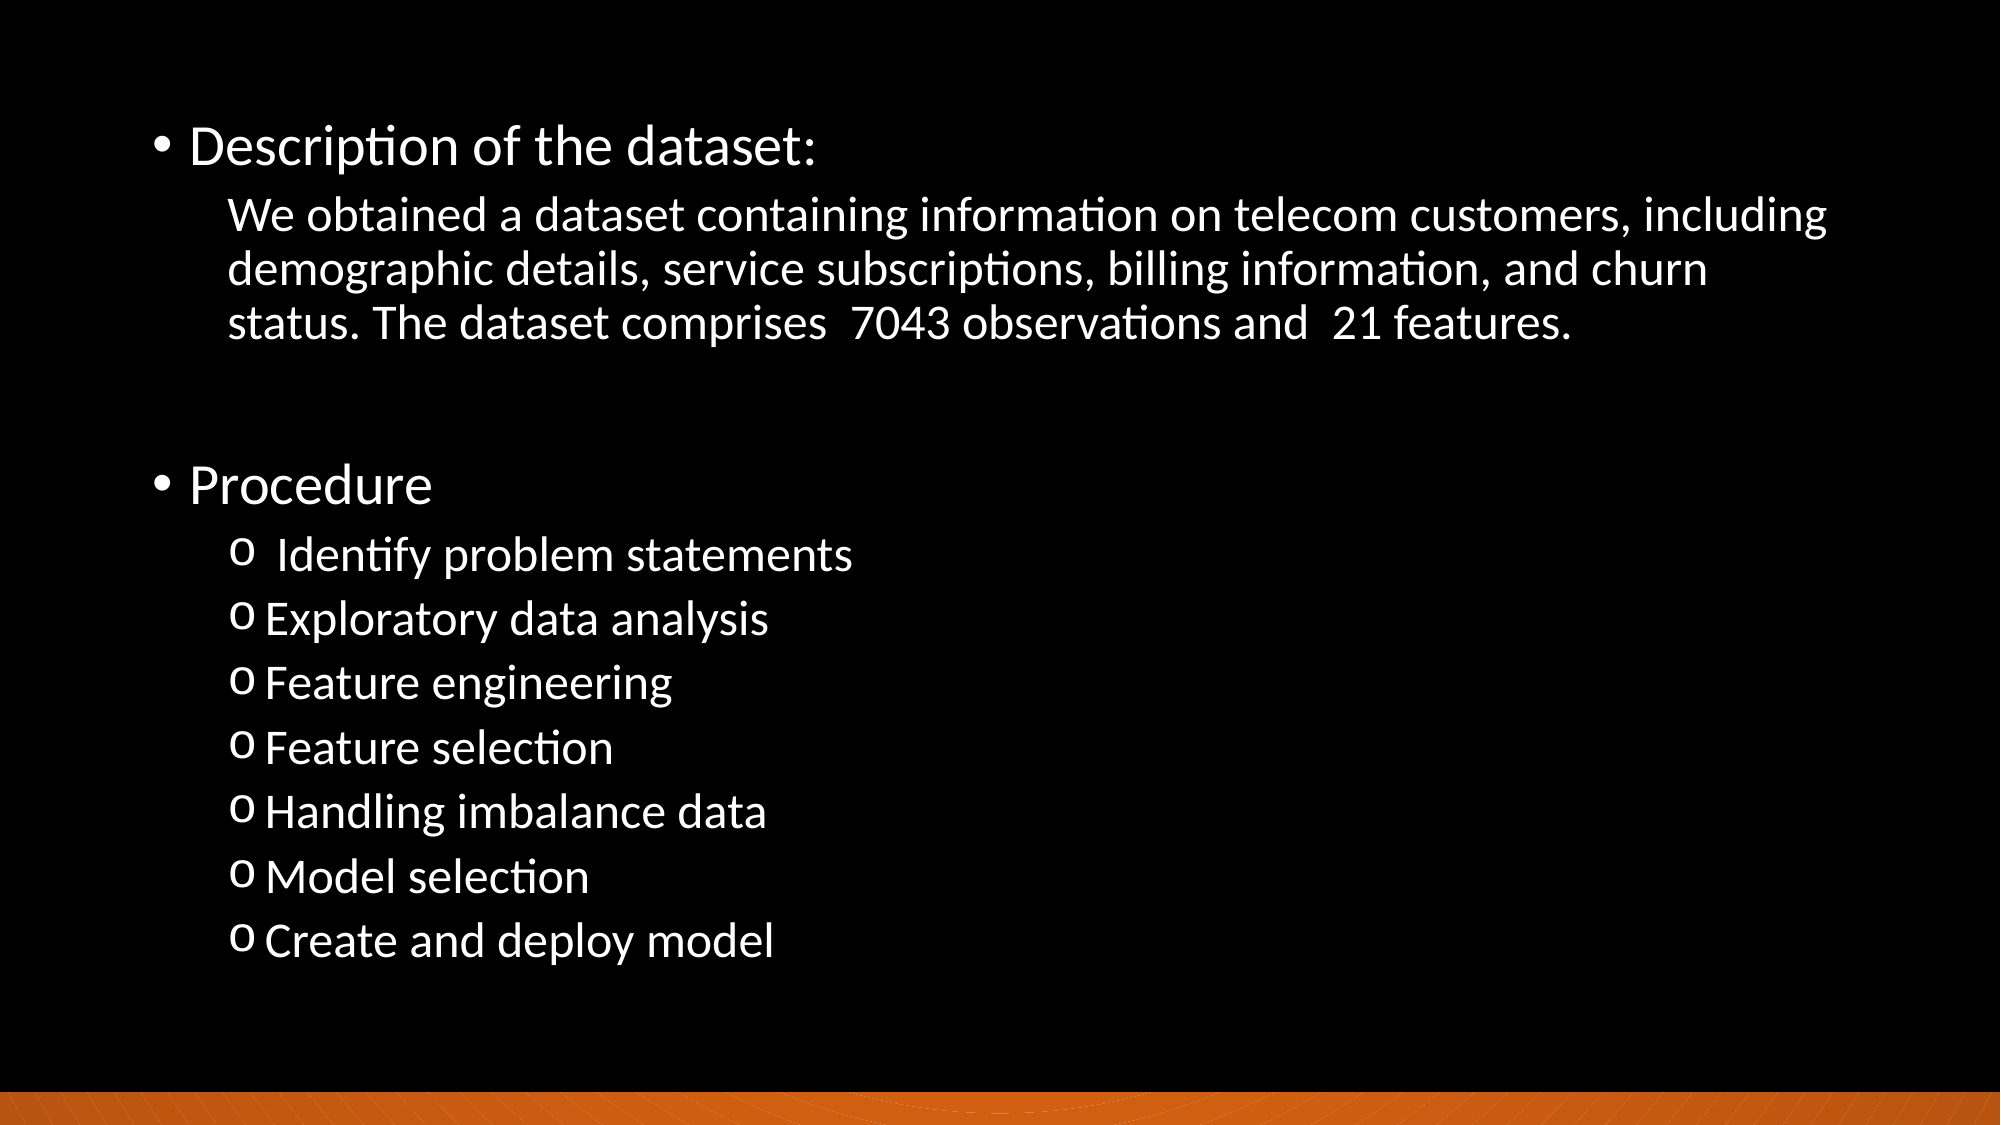

Description of the dataset:
We obtained a dataset containing information on telecom customers, including demographic details, service subscriptions, billing information, and churn status. The dataset comprises  7043 observations and  21 features.

Procedure
 Identify problem statements
Exploratory data analysis
Feature engineering
Feature selection
Handling imbalance data
Model selection
Create and deploy model